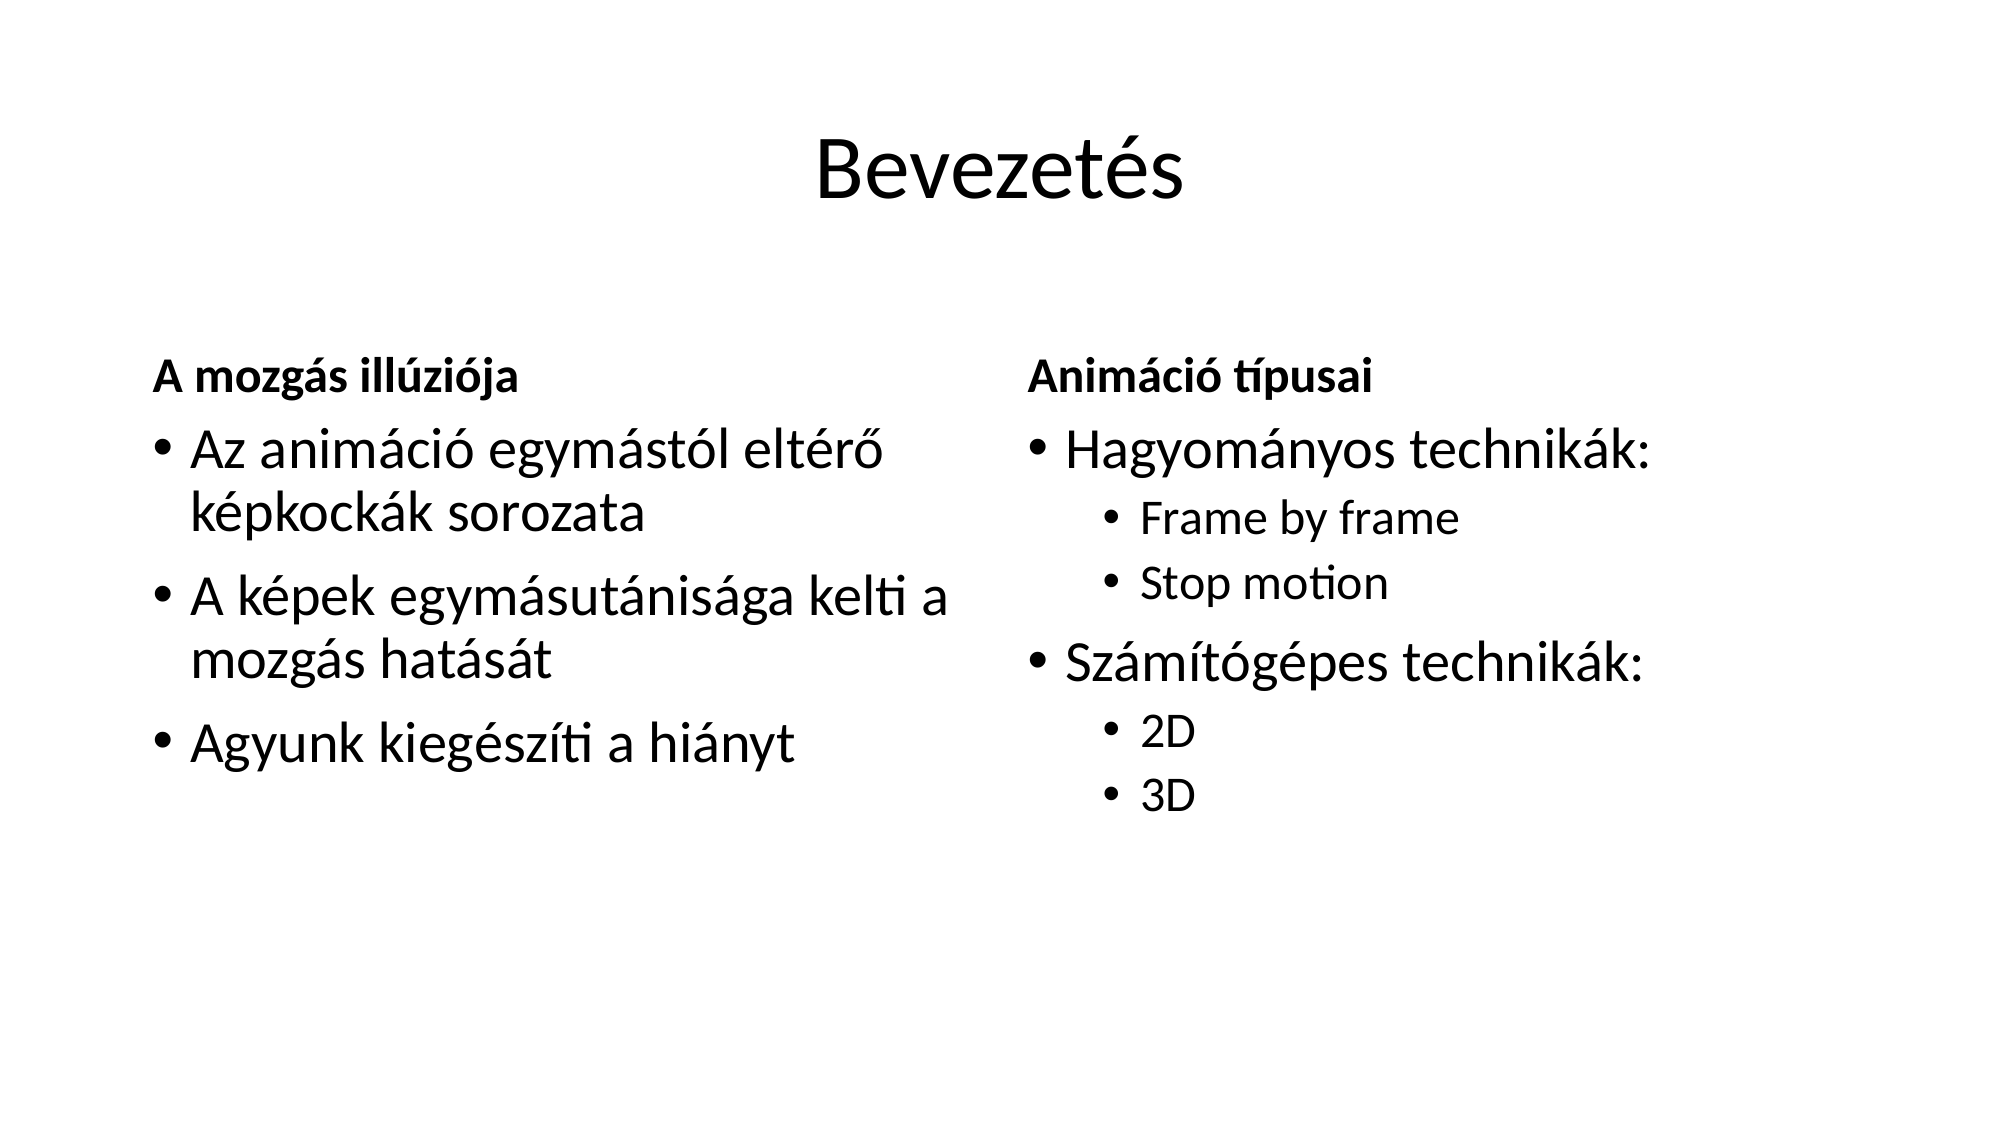

# Bevezetés
A mozgás illúziója
Animáció típusai
Az animáció egymástól eltérő képkockák sorozata
A képek egymásutánisága kelti a mozgás hatását
Agyunk kiegészíti a hiányt
Hagyományos technikák:
Frame by frame
Stop motion
Számítógépes technikák:
2D
3D